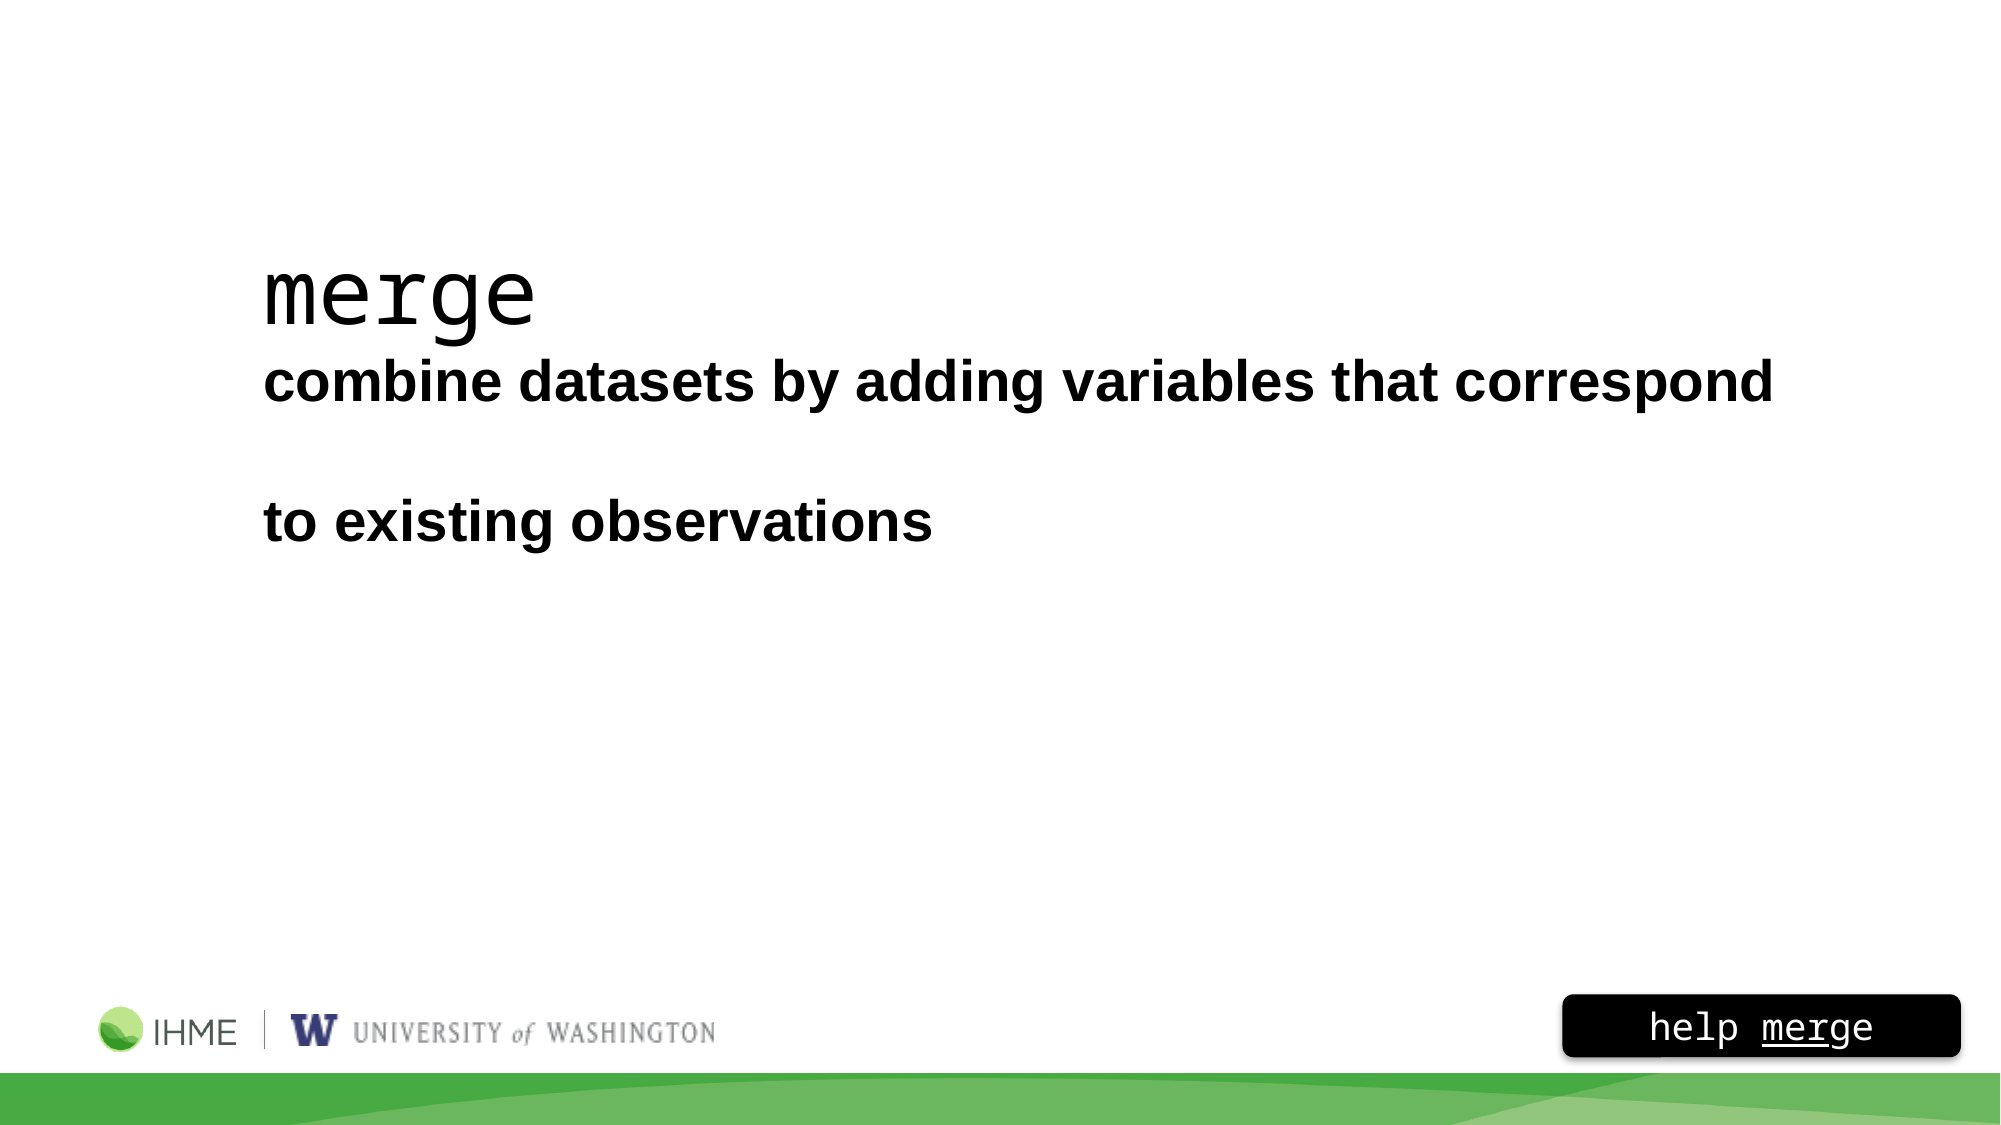

merge
combine datasets by adding variables that correspond
to existing observations

help merge